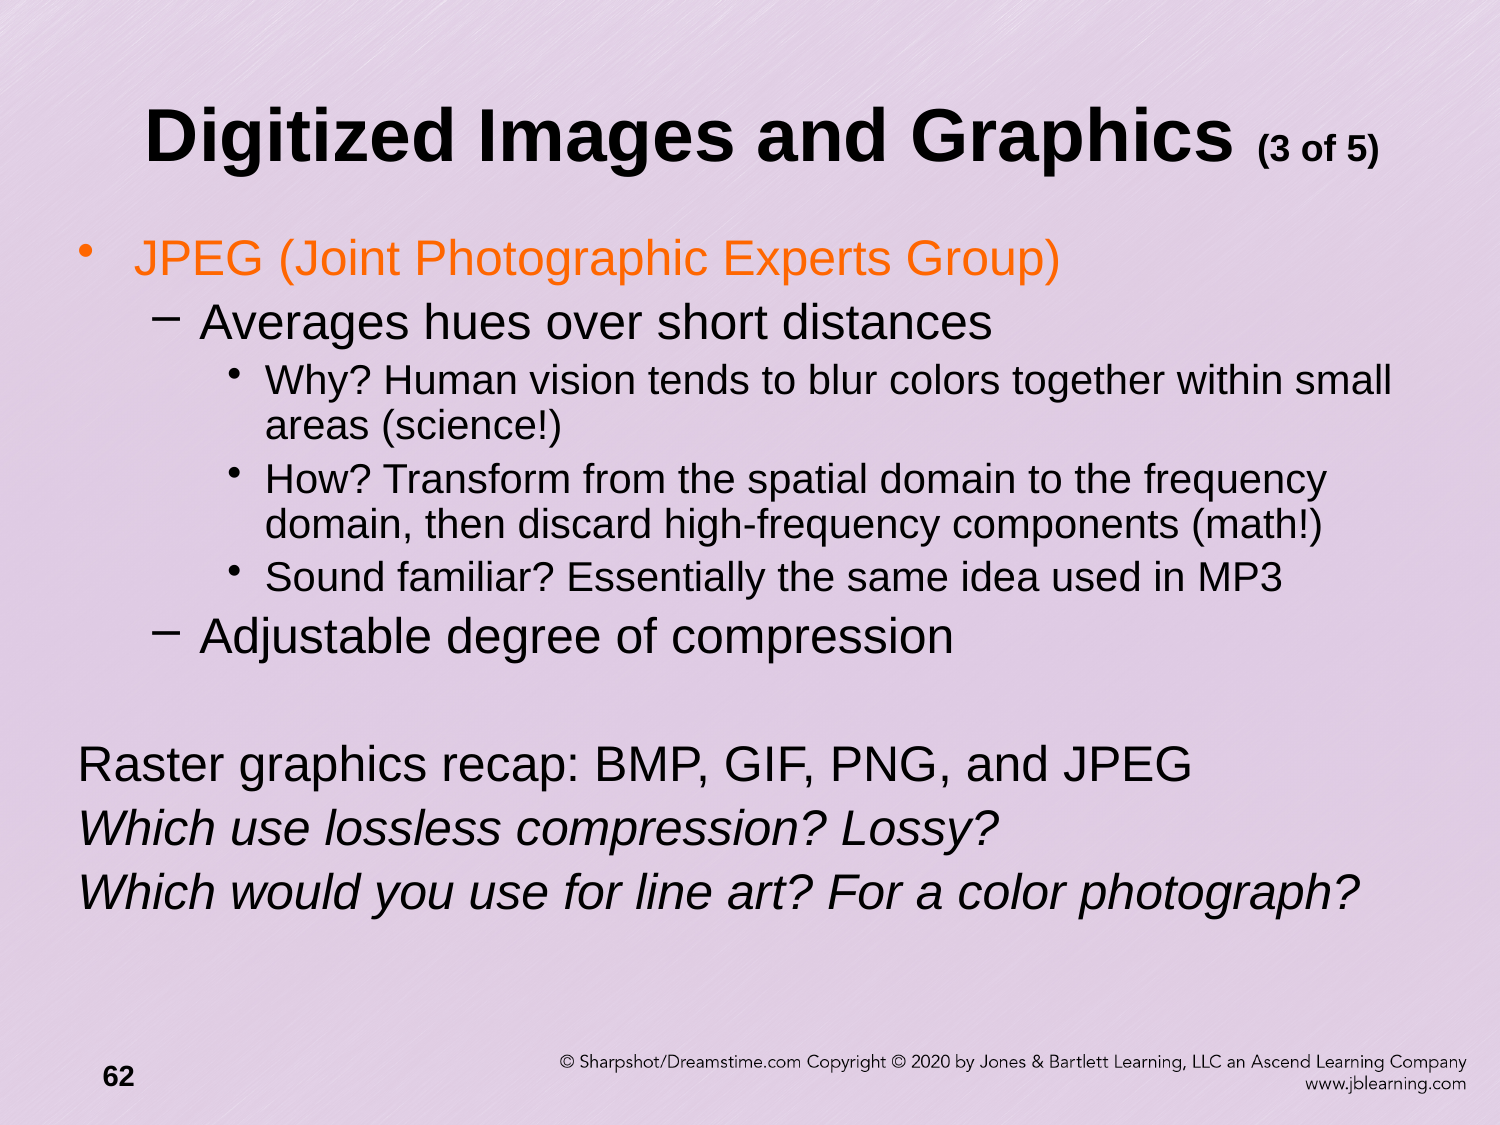

# Digitized Images and Graphics (3 of 5)
JPEG (Joint Photographic Experts Group)
Averages hues over short distances
Why? Human vision tends to blur colors together within small areas (science!)
How? Transform from the spatial domain to the frequency domain, then discard high-frequency components (math!)
Sound familiar? Essentially the same idea used in MP3
Adjustable degree of compression

Raster graphics recap: BMP, GIF, PNG, and JPEG
Which use lossless compression? Lossy?
Which would you use for line art? For a color photograph?
62